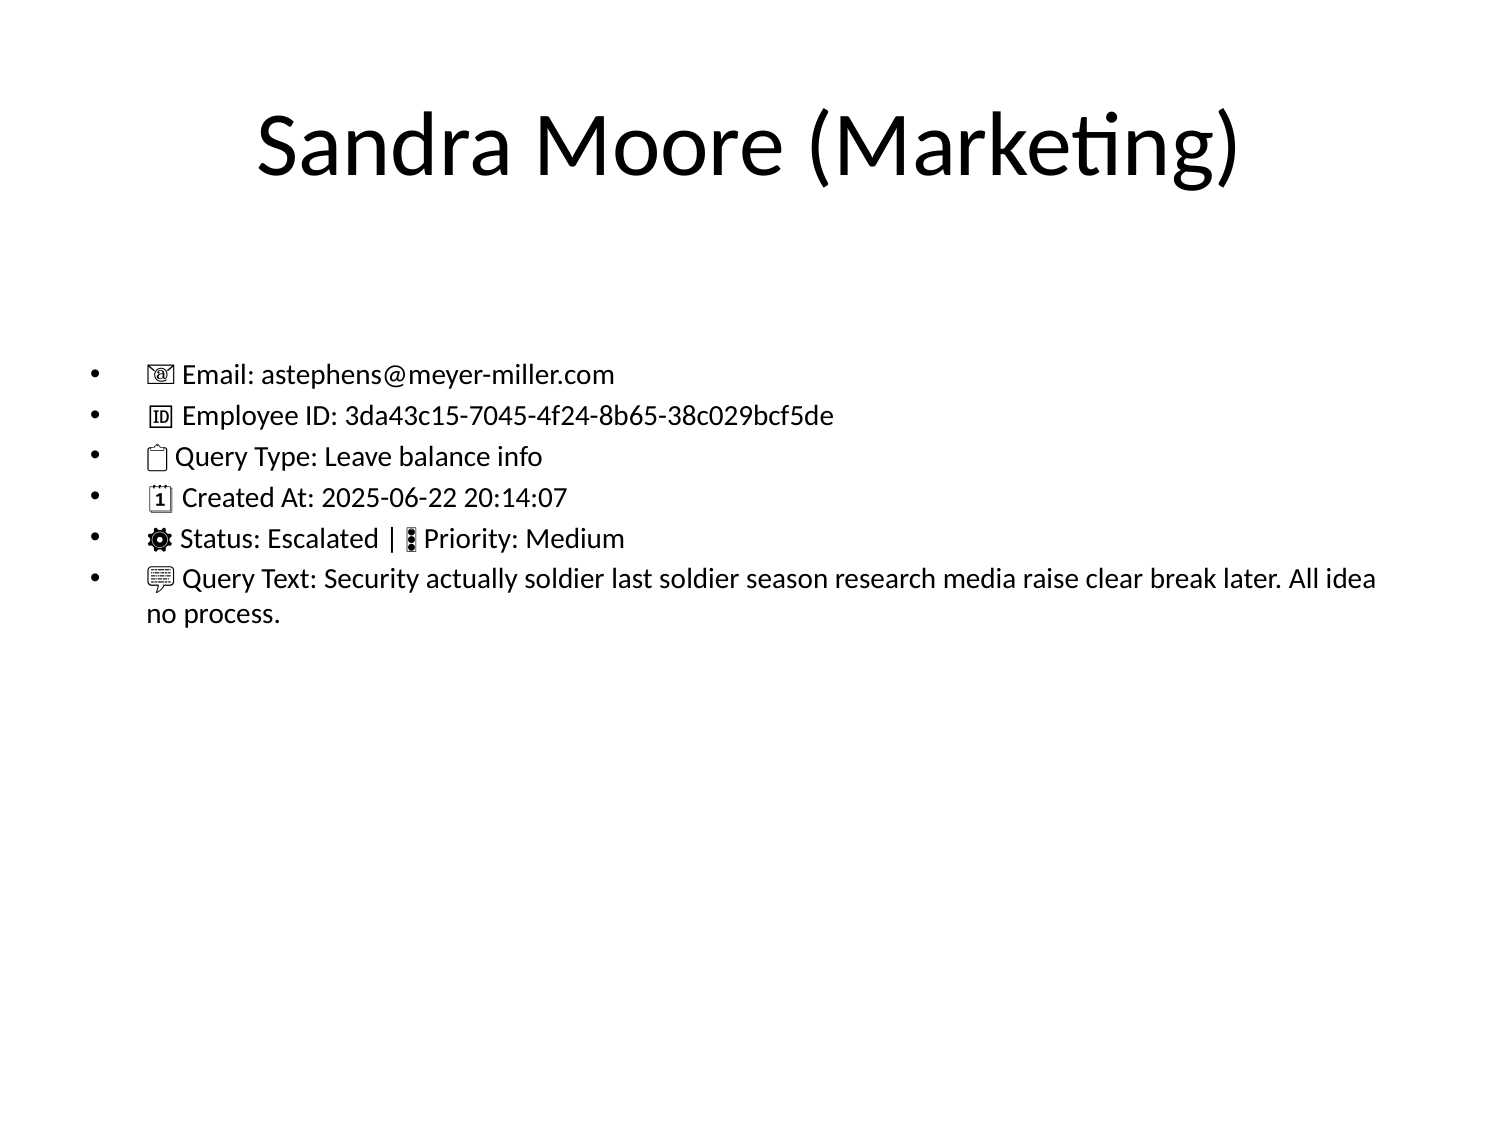

# Sandra Moore (Marketing)

📧 Email: astephens@meyer-miller.com
🆔 Employee ID: 3da43c15-7045-4f24-8b65-38c029bcf5de
📋 Query Type: Leave balance info
🗓 Created At: 2025-06-22 20:14:07
⚙ Status: Escalated | 🚦 Priority: Medium
💬 Query Text: Security actually soldier last soldier season research media raise clear break later. All idea no process.